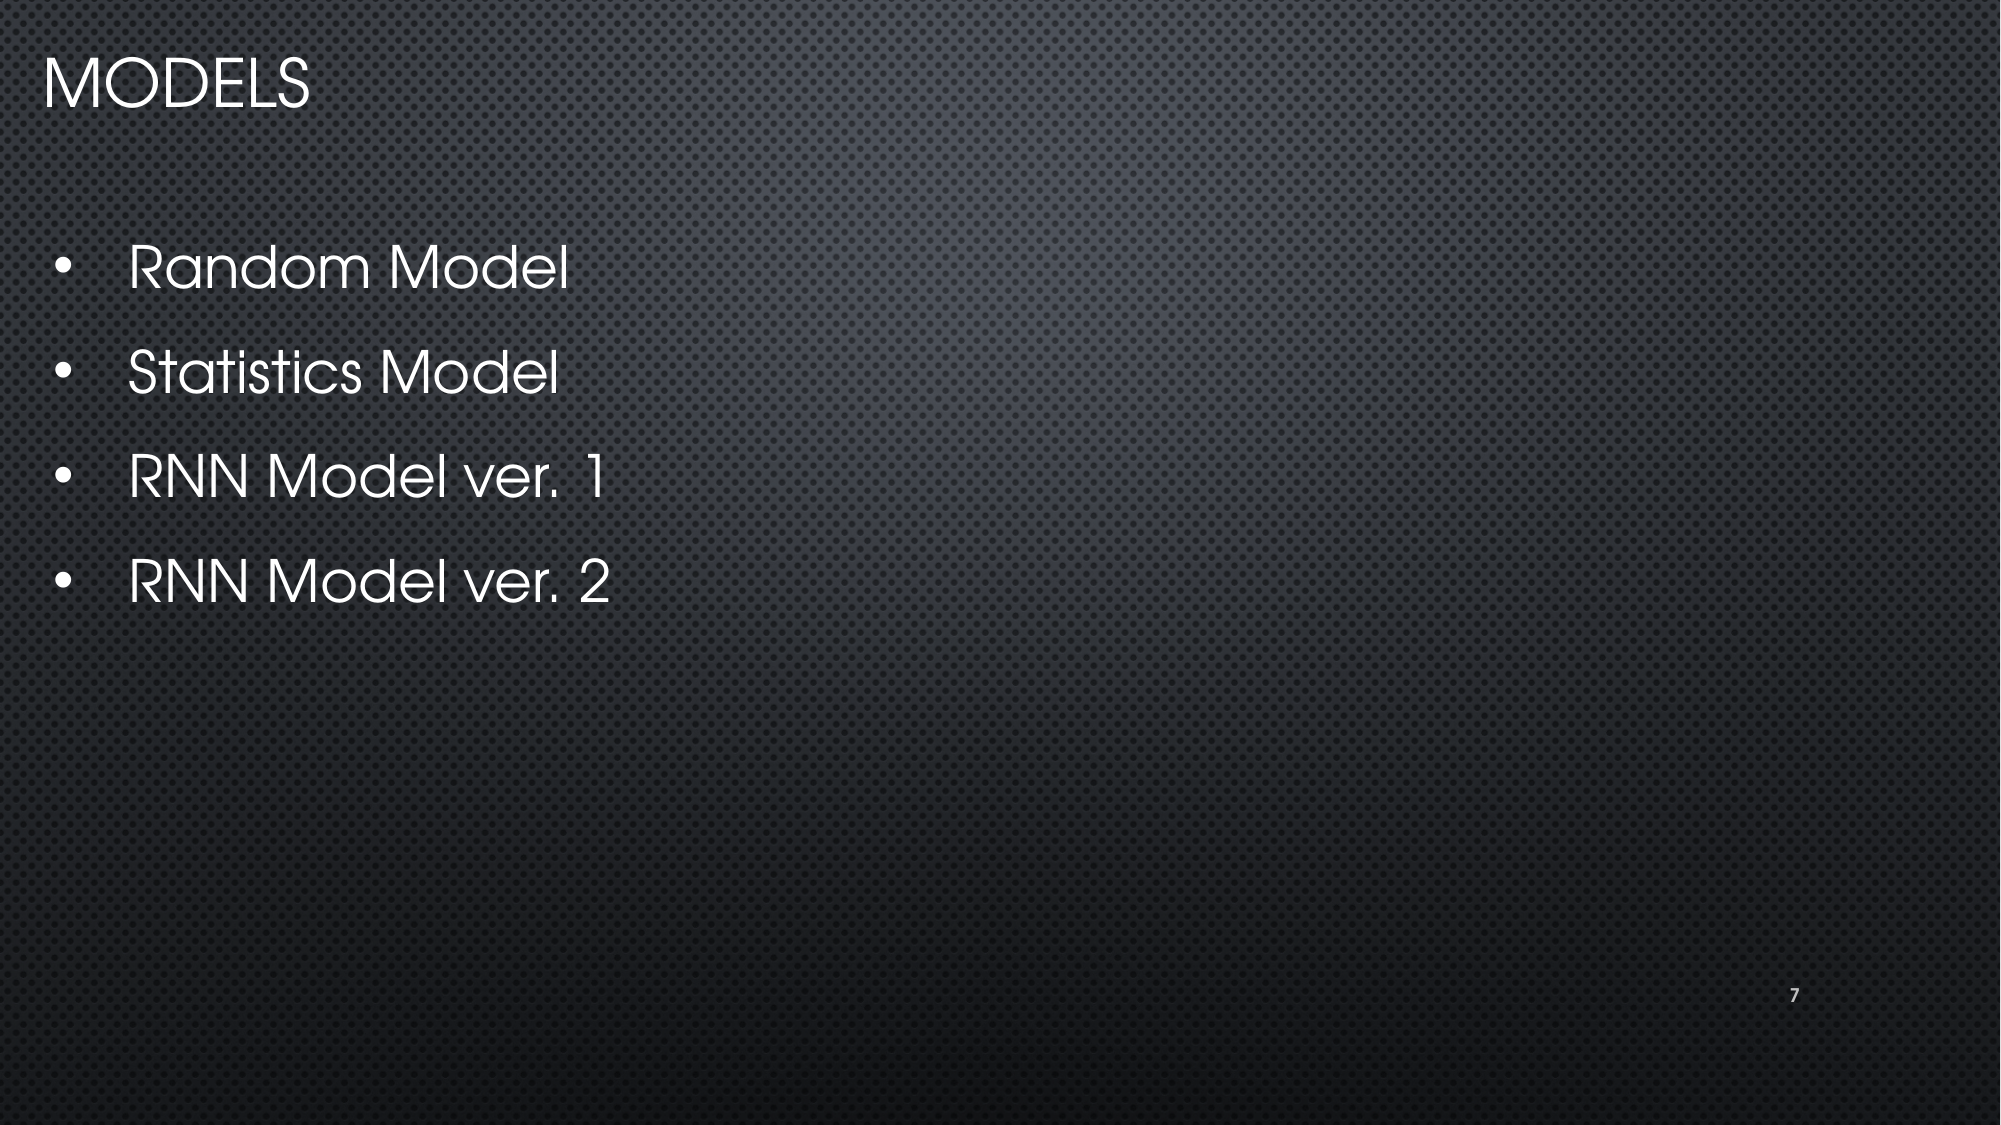

# Models
Random Model
Statistics Model
RNN Model ver. 1
RNN Model ver. 2
7